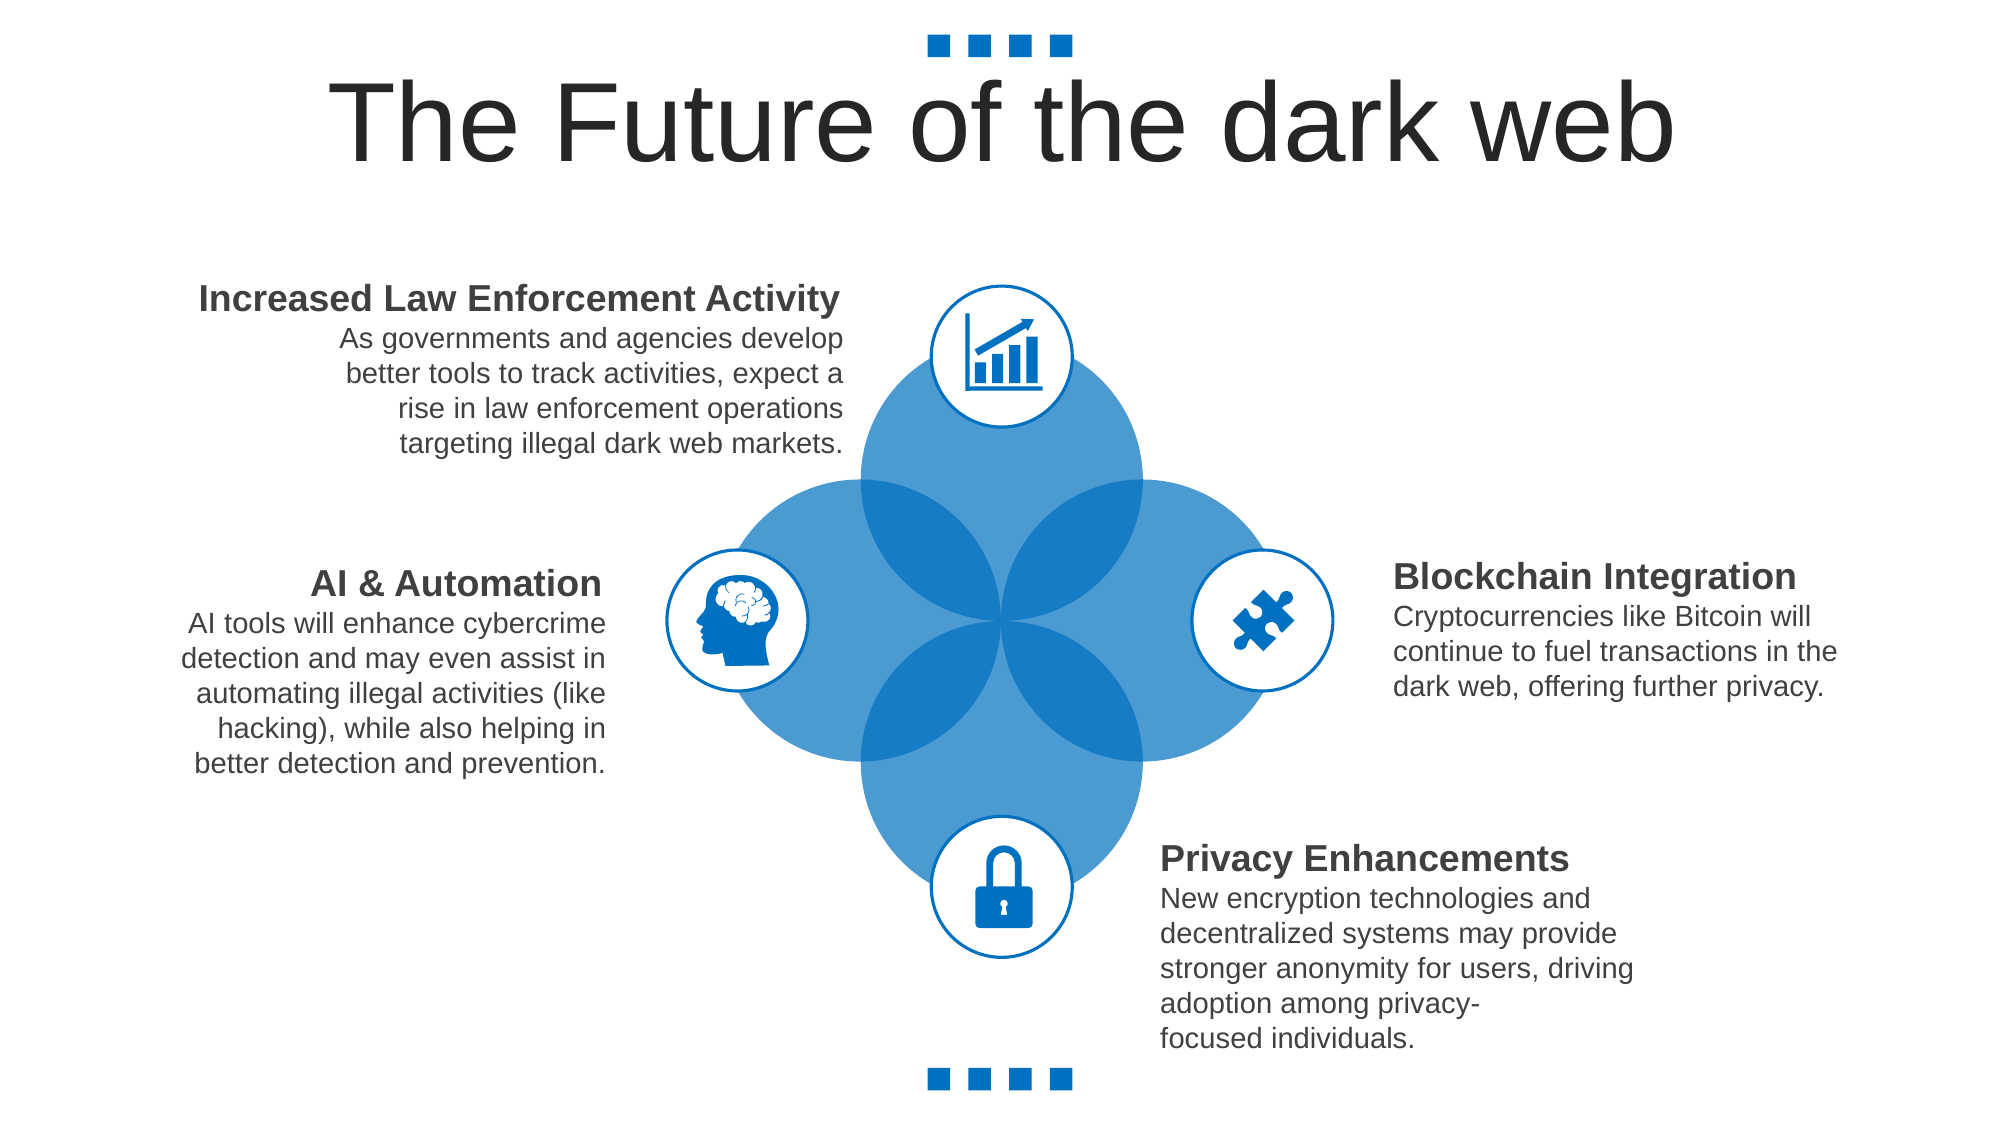

The Future of the dark web
Increased Law Enforcement Activity
As governments and agencies develop better tools to track activities, expect a rise in law enforcement operations targeting illegal dark web markets.

Blockchain Integration
Cryptocurrencies like Bitcoin will continue to fuel transactions in the dark web, offering further privacy.
AI & Automation
 AI tools will enhance cybercrime detection and may even assist in automating illegal activities (like hacking), while also helping in better detection and prevention.

Privacy Enhancements
New encryption technologies and decentralized systems may provide stronger anonymity for users, driving adoption among privacy-focused individuals.